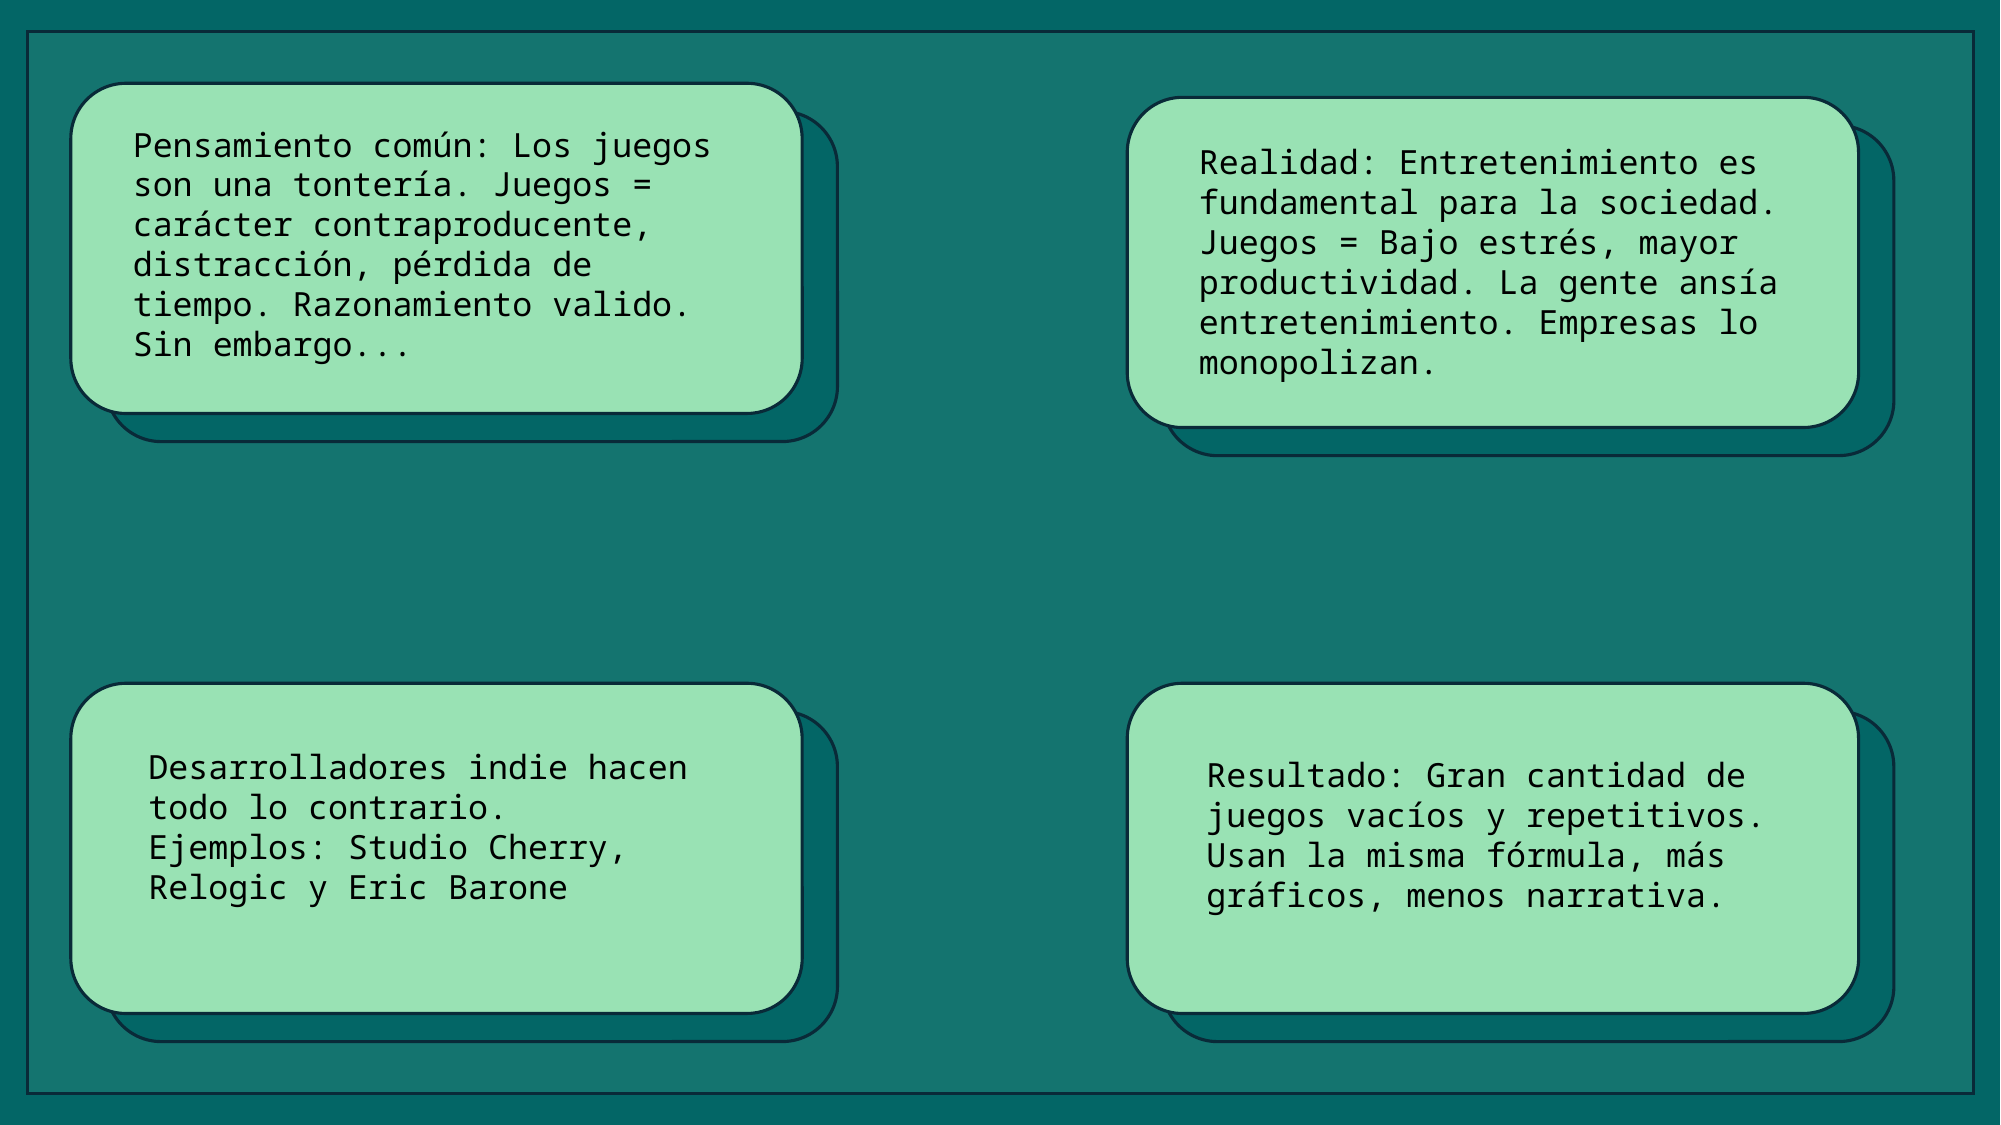

Pensamiento común: Los juegos son una tontería. Juegos = carácter contraproducente, distracción, pérdida de tiempo. Razonamiento valido. Sin embargo...
Realidad: Entretenimiento es fundamental para la sociedad. Juegos = Bajo estrés, mayor productividad. La gente ansía entretenimiento. Empresas lo monopolizan.

Desarrolladores indie hacen todo lo contrario. Ejemplos: Studio Cherry, Relogic y Eric Barone
Resultado: Gran cantidad de juegos vacíos y repetitivos. Usan la misma fórmula, más gráficos, menos narrativa.